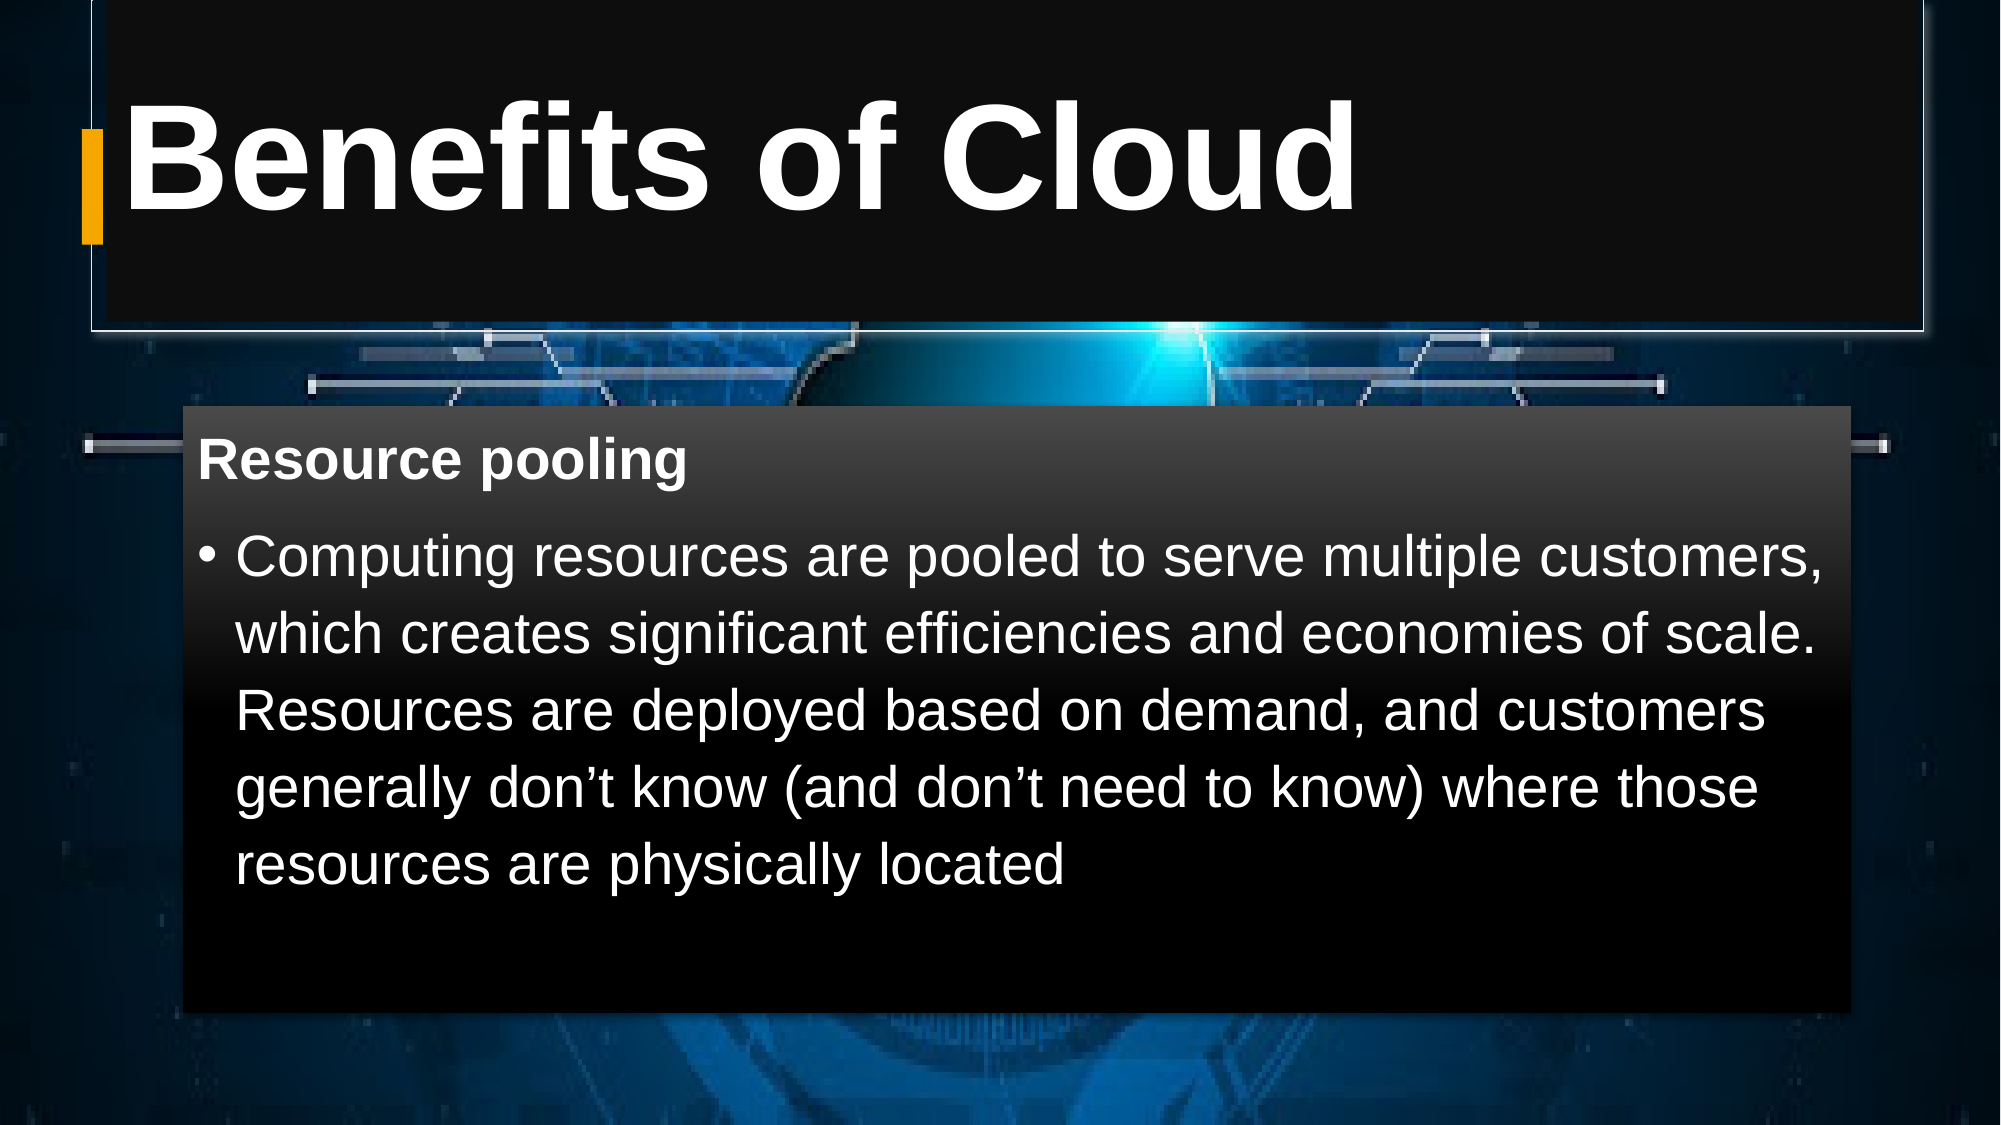

# Benefits of Cloud
Resource pooling
Computing resources are pooled to serve multiple customers, which creates significant efficiencies and economies of scale. Resources are deployed based on demand, and customers generally don’t know (and don’t need to know) where those resources are physically located